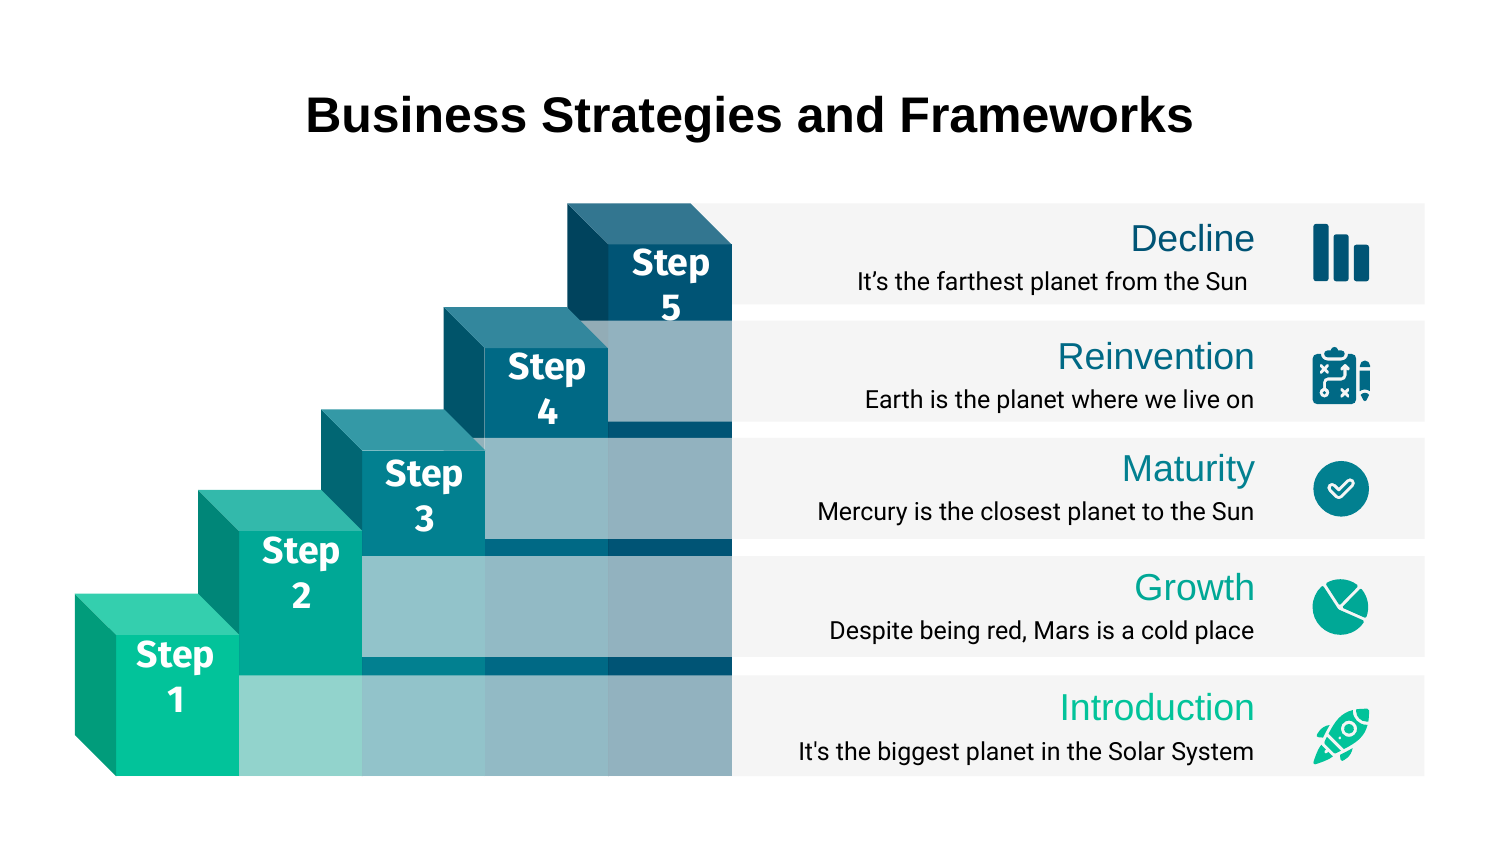

# Business Strategies and Frameworks

Decline

Step 5
It’s the farthest planet from the Sun

Reinvention

Step 4
Earth is the planet where we live on

Maturity
Step 3

Mercury is the closest planet to the Sun

Step 2

Growth

Despite being red, Mars is a cold place
Step 1

Introduction

It's the biggest planet in the Solar System